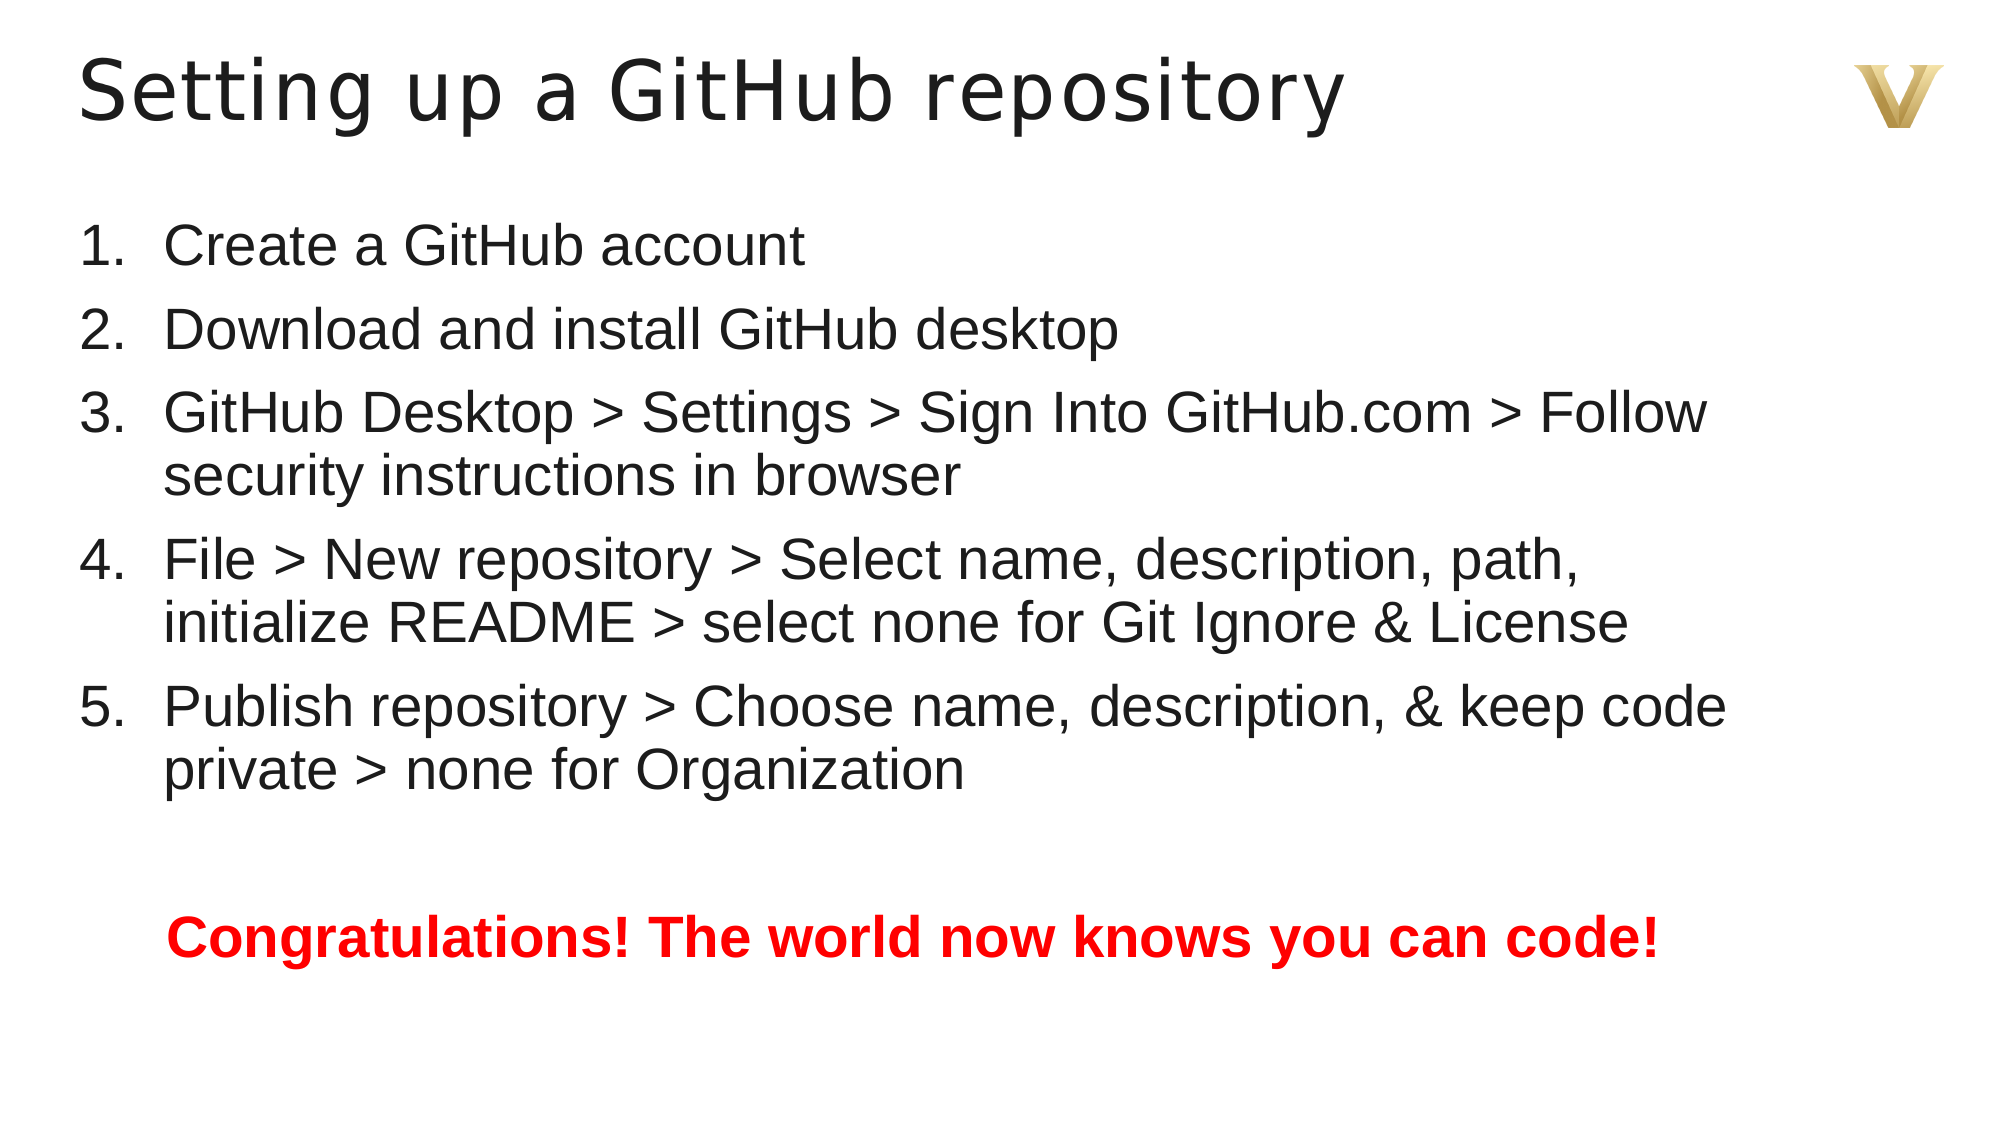

Setting up a GitHub repository
Create a GitHub account
Download and install GitHub desktop
GitHub Desktop > Settings > Sign Into GitHub.com > Follow security instructions in browser
File > New repository > Select name, description, path, initialize README > select none for Git Ignore & License
Publish repository > Choose name, description, & keep code private > none for Organization

Congratulations! The world now knows you can code!